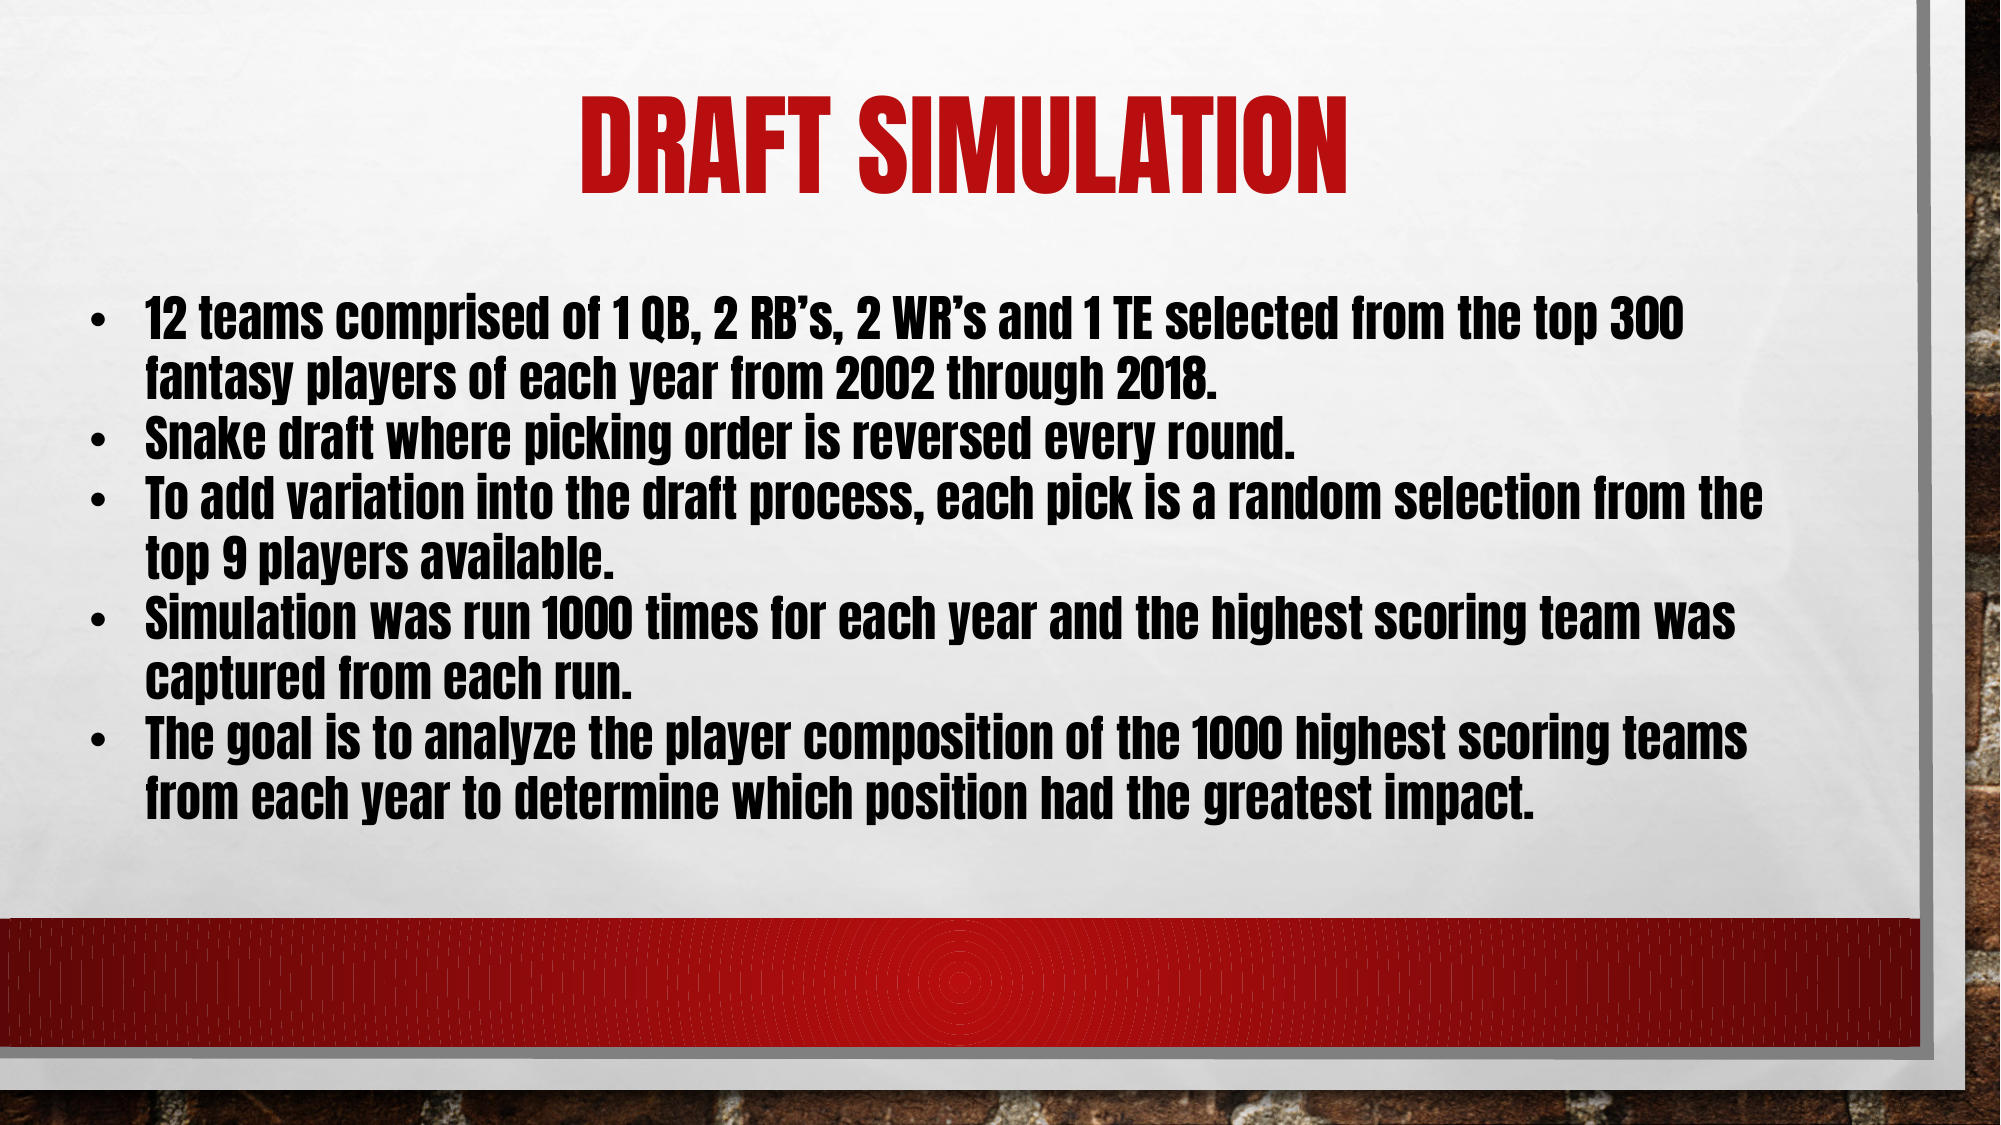

# Draft simulation
12 teams comprised of 1 QB, 2 RB’s, 2 WR’s and 1 TE selected from the top 300 fantasy players of each year from 2002 through 2018.
Snake draft where picking order is reversed every round.
To add variation into the draft process, each pick is a random selection from the top 9 players available.
Simulation was run 1000 times for each year and the highest scoring team was captured from each run.
The goal is to analyze the player composition of the 1000 highest scoring teams from each year to determine which position had the greatest impact.